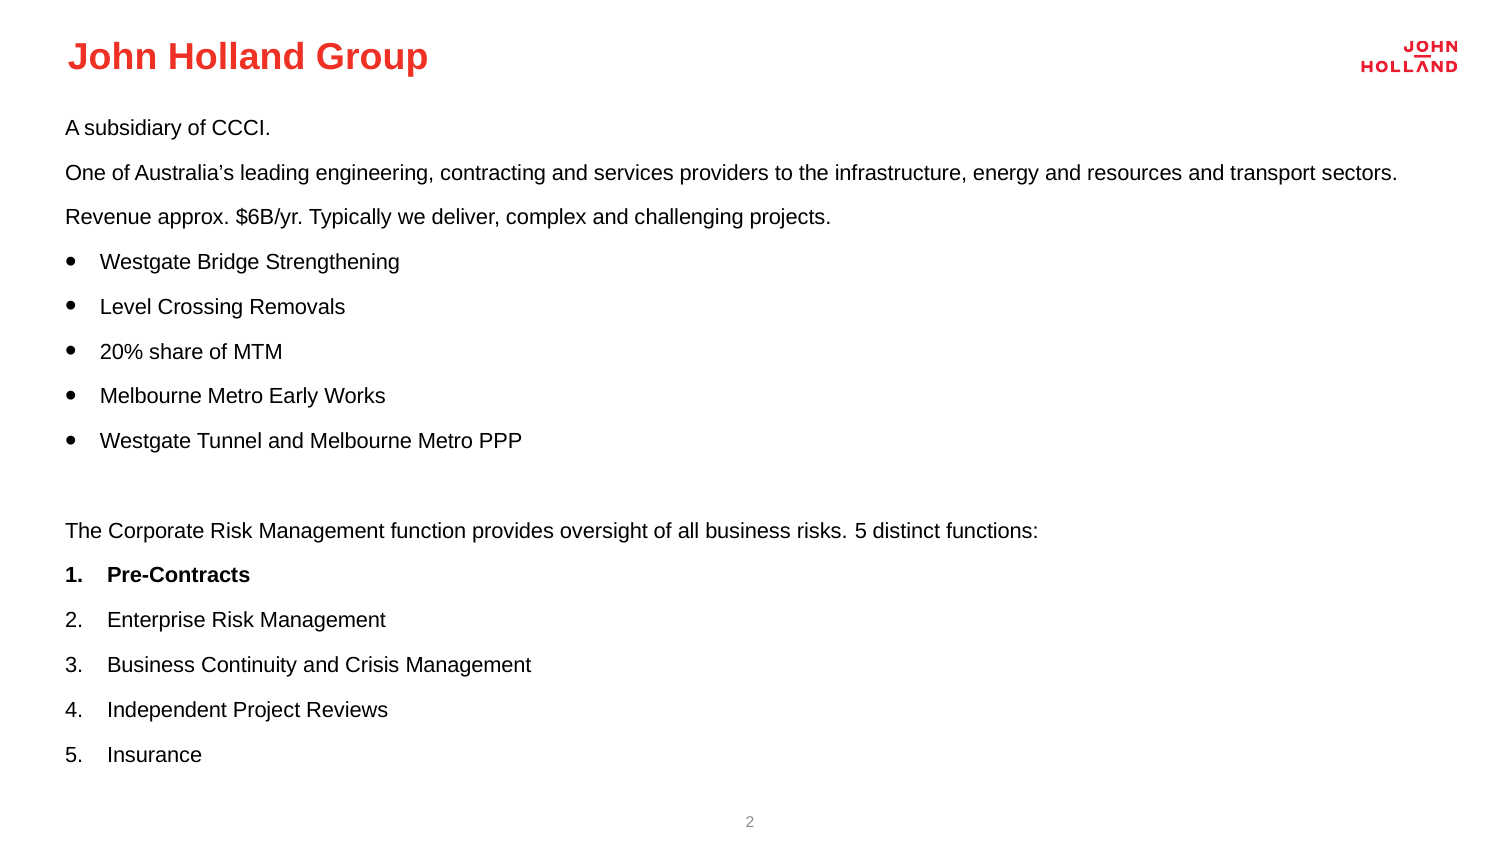

# John Holland Group
A subsidiary of CCCI.
One of Australia’s leading engineering, contracting and services providers to the infrastructure, energy and resources and transport sectors.
Revenue approx. $6B/yr. Typically we deliver, complex and challenging projects.
Westgate Bridge Strengthening
Level Crossing Removals
20% share of MTM
Melbourne Metro Early Works
Westgate Tunnel and Melbourne Metro PPP

The Corporate Risk Management function provides oversight of all business risks. 5 distinct functions:
Pre-Contracts
Enterprise Risk Management
Business Continuity and Crisis Management
Independent Project Reviews
Insurance

2